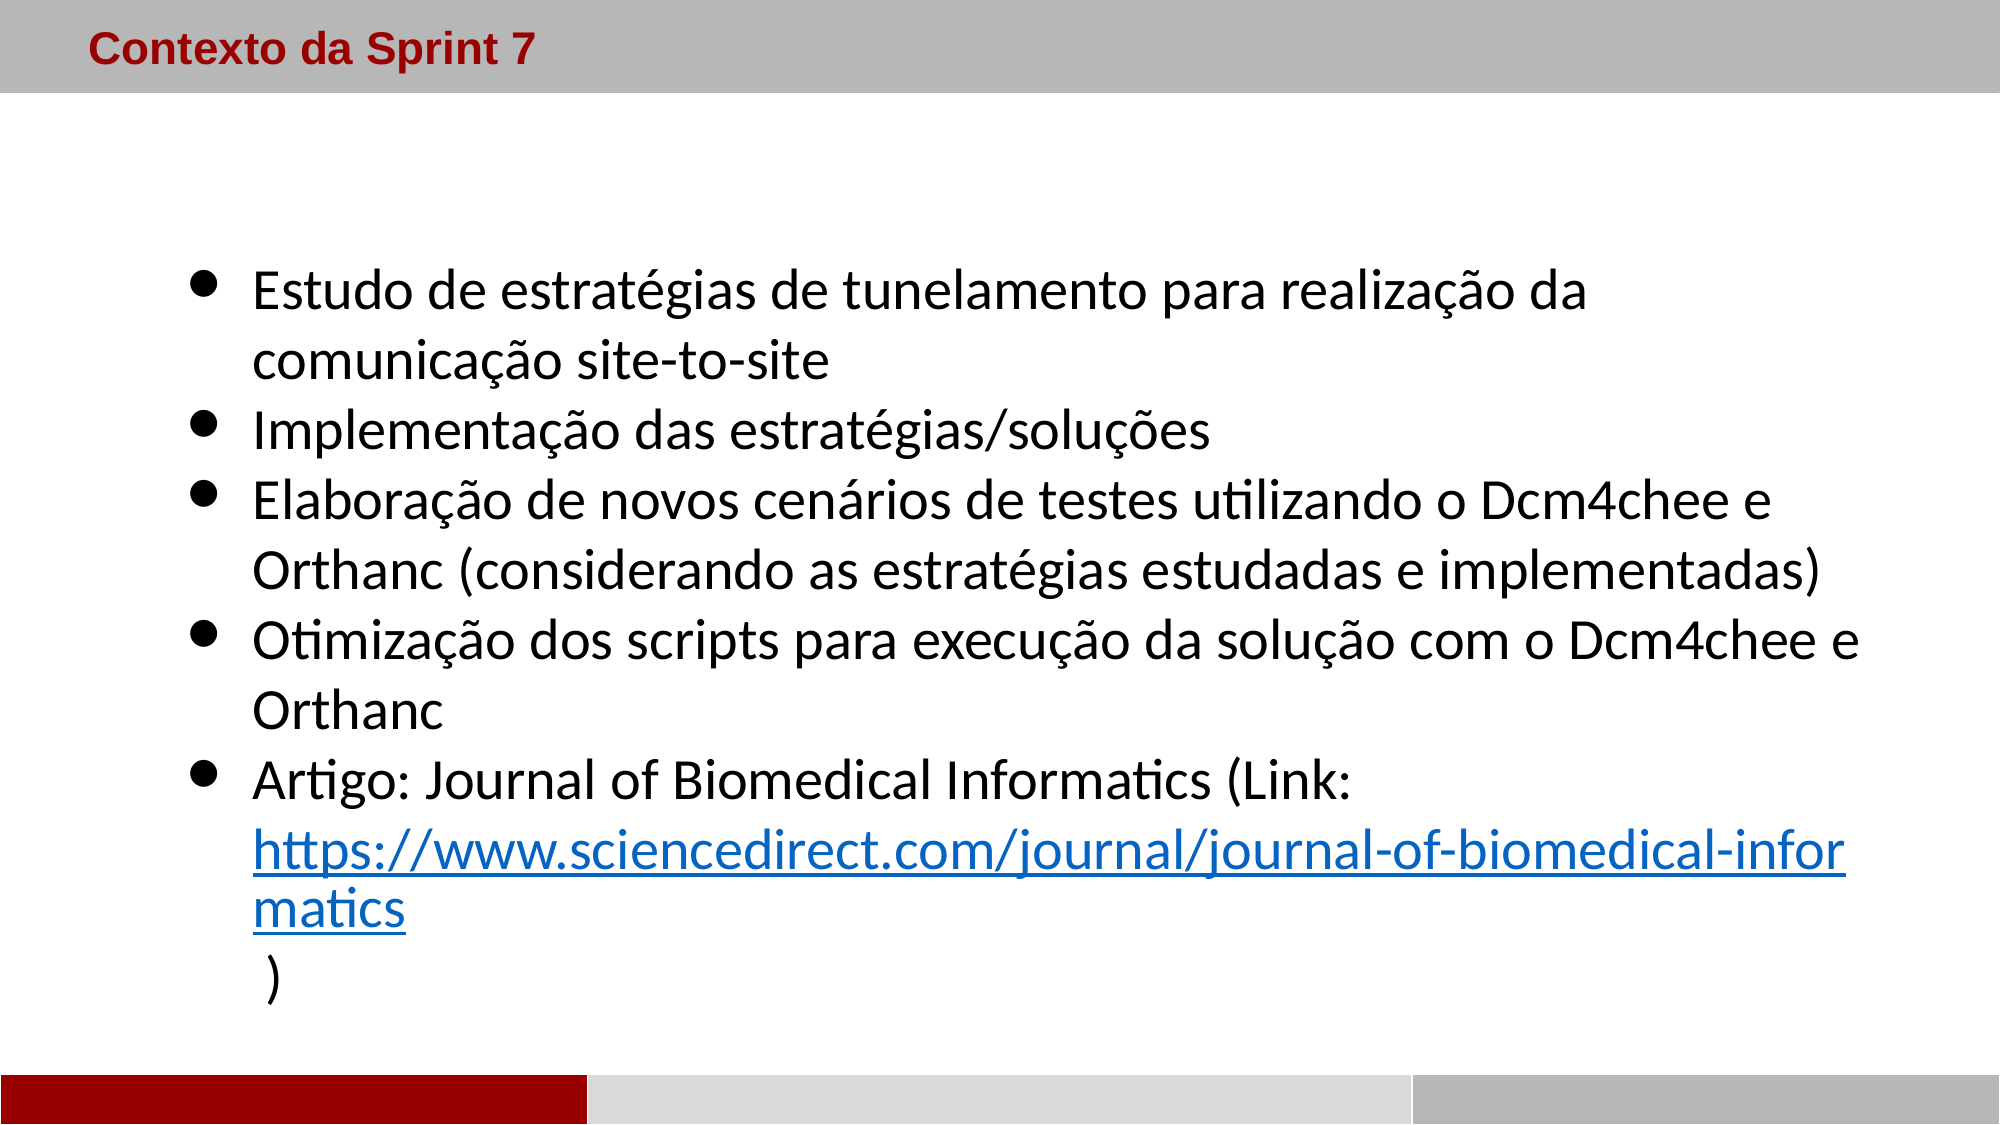

Contexto da Sprint 7
Estudo de estratégias de tunelamento para realização da comunicação site-to-site
Implementação das estratégias/soluções
Elaboração de novos cenários de testes utilizando o Dcm4chee e Orthanc (considerando as estratégias estudadas e implementadas)
Otimização dos scripts para execução da solução com o Dcm4chee e Orthanc
Artigo: Journal of Biomedical Informatics (Link: https://www.sciencedirect.com/journal/journal-of-biomedical-informatics )